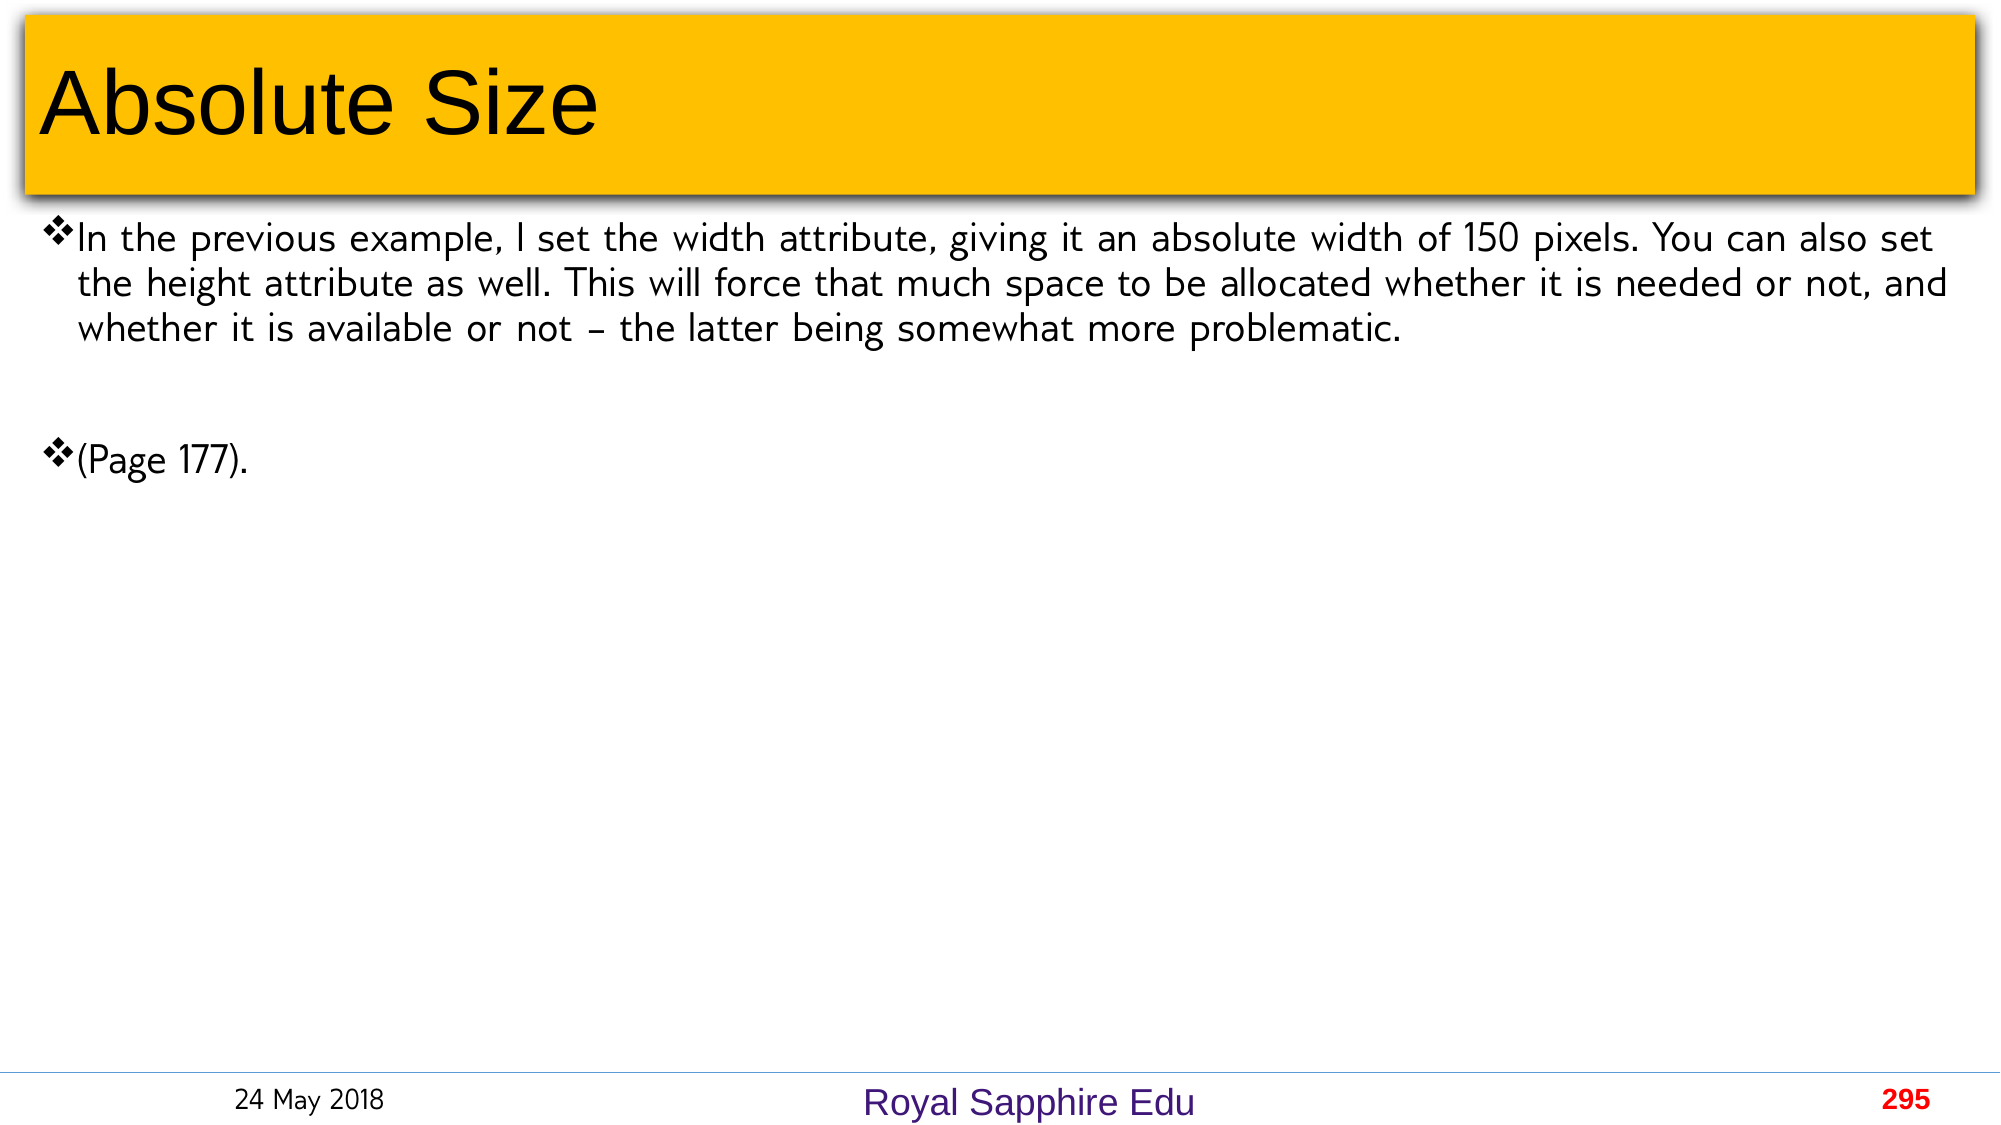

# Absolute Size
In the previous example, I set the width attribute, giving it an absolute width of 150 pixels. You can also set the height attribute as well. This will force that much space to be allocated whether it is needed or not, and whether it is available or not – the latter being somewhat more problematic.

(Page 177).
24 May 2018
295